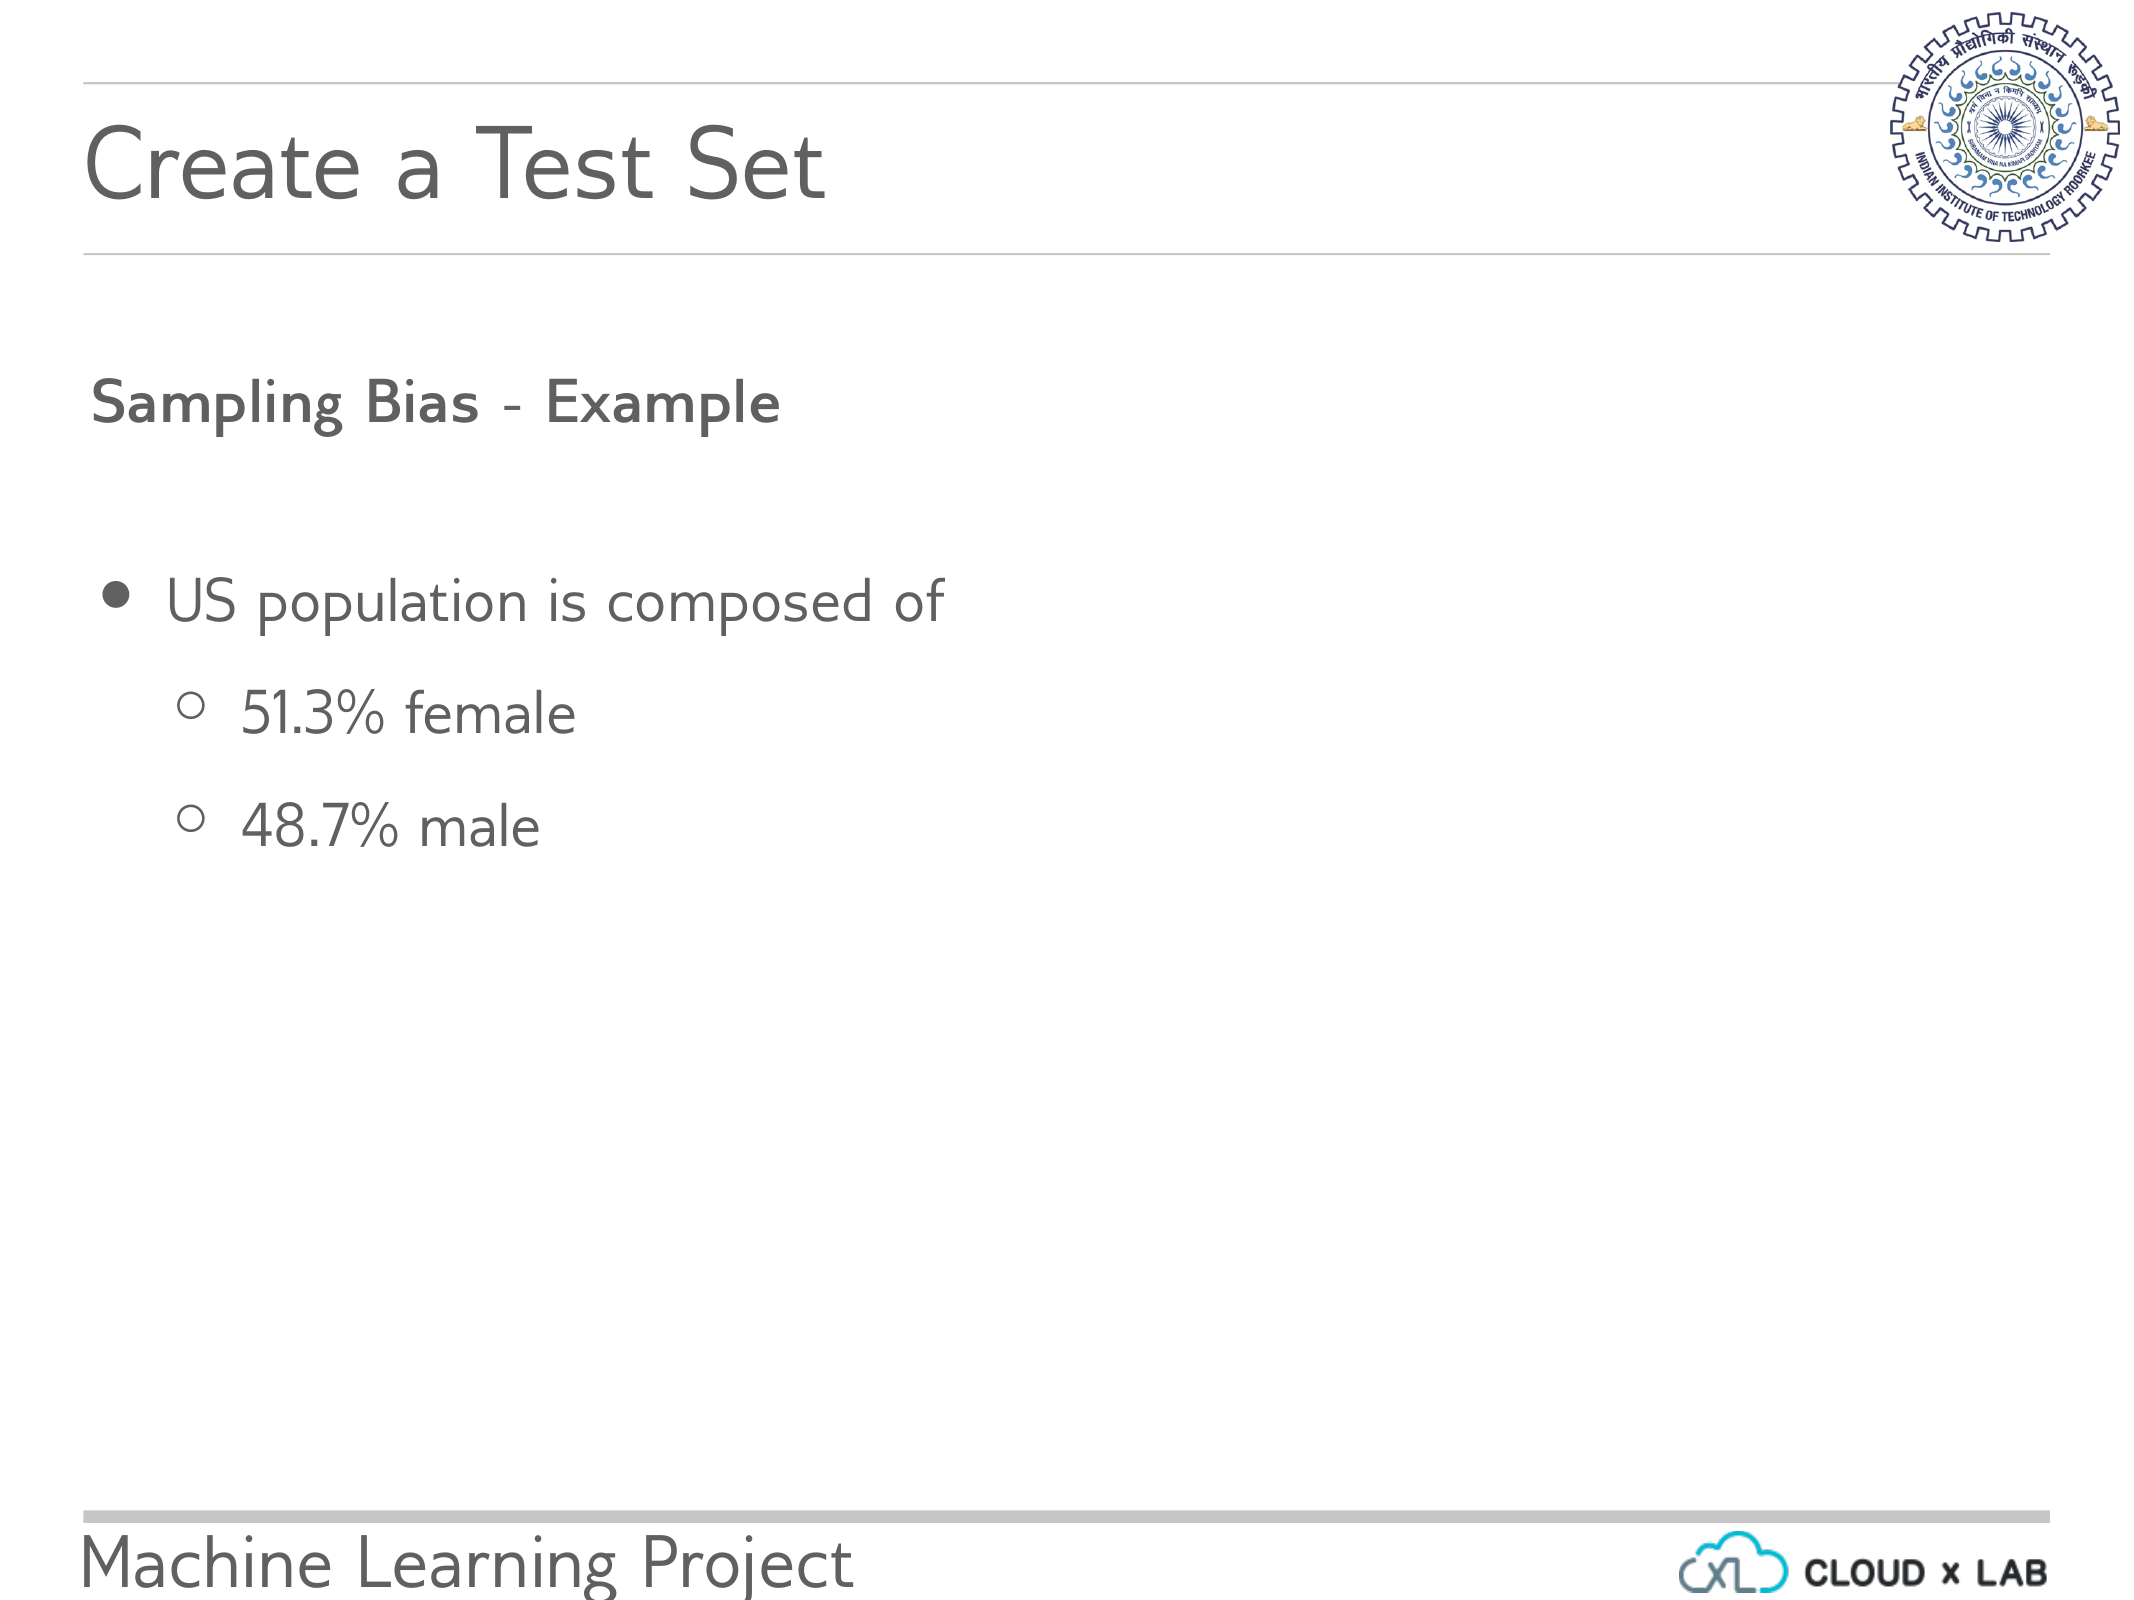

Create a Test Set
Sampling Bias - Example

US population is composed of
51.3% female
48.7% male